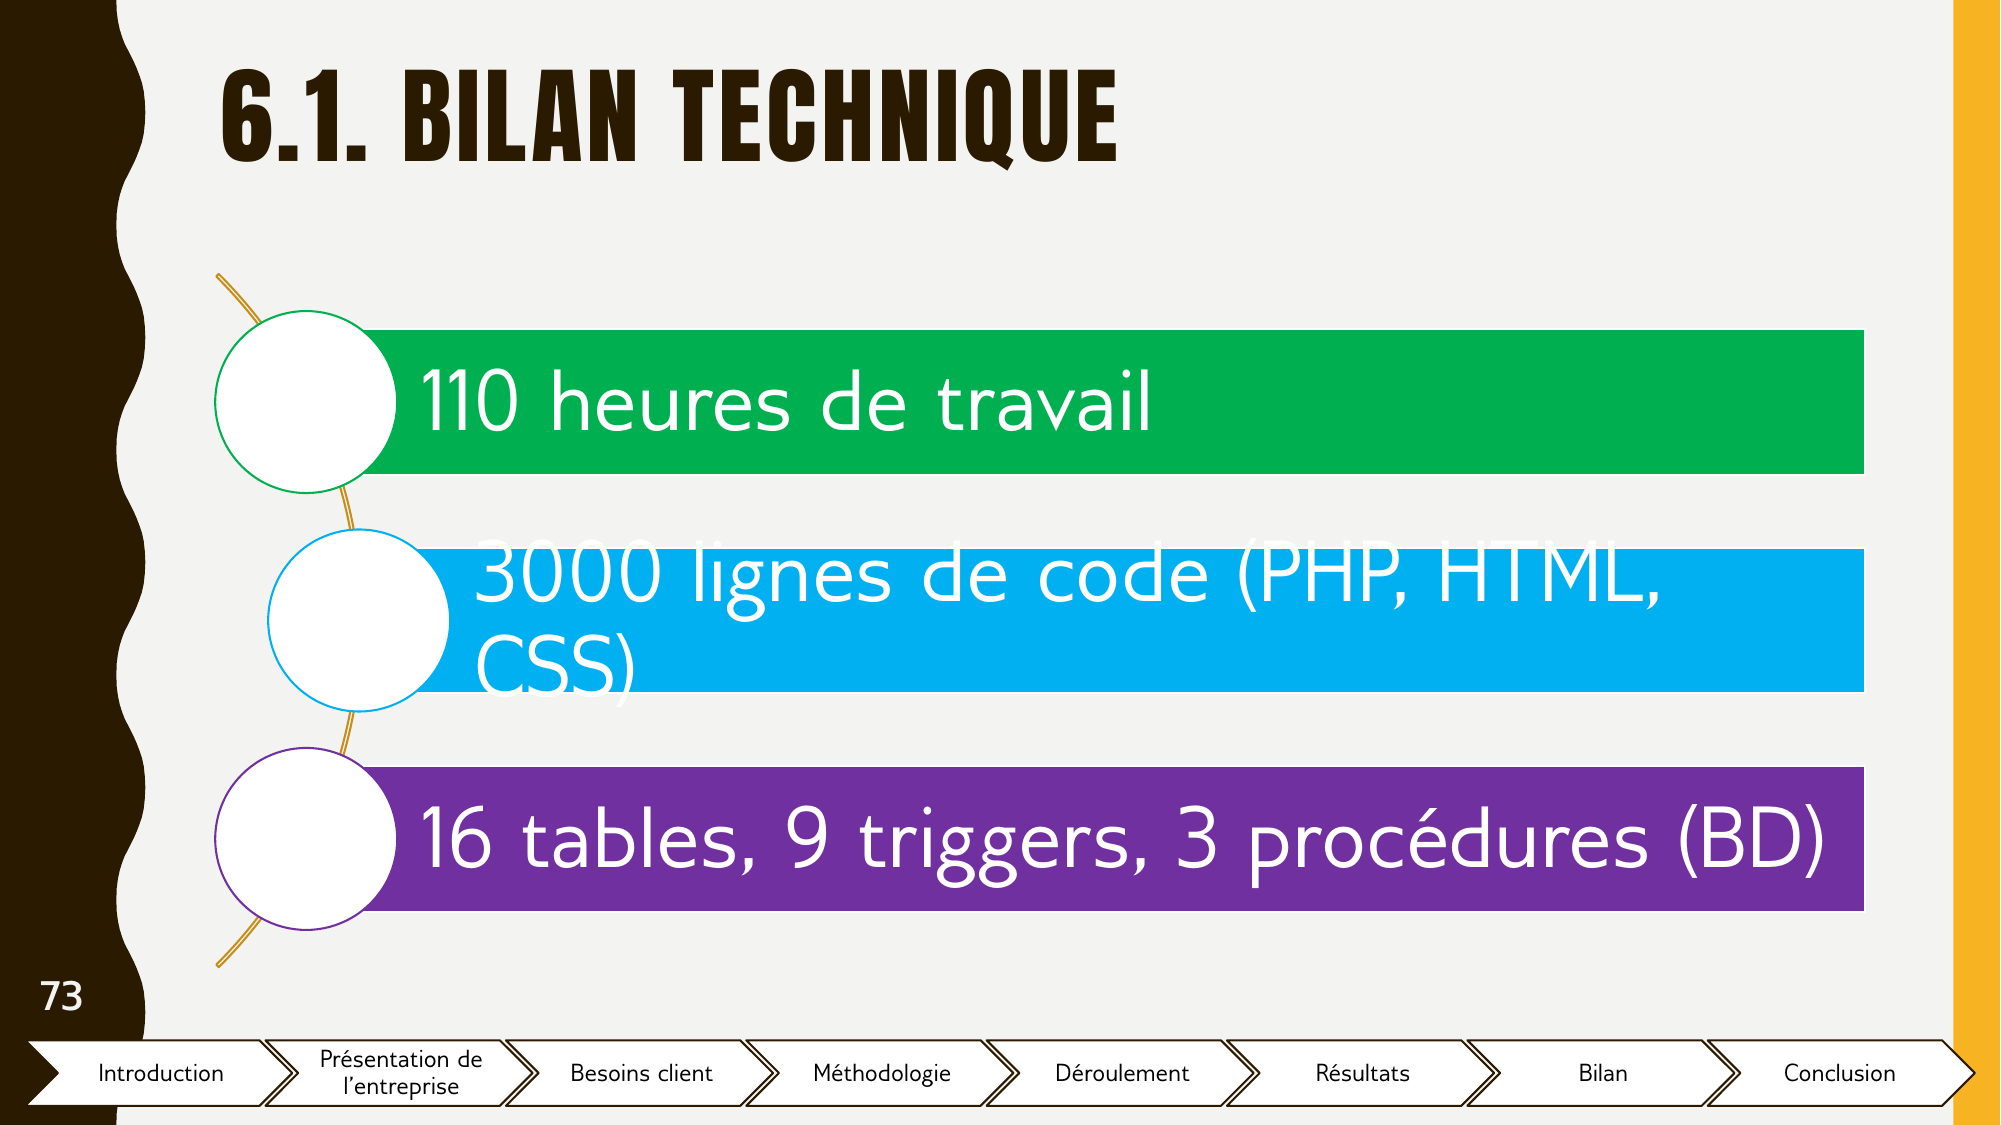

# 6.1. Bilan technique
110 heures de travail
3000 lignes de code (PHP, HTML, CSS)
16 tables, 9 triggers, 3 procédures (BD)
73
Introduction
Présentation de l’entreprise
Besoins client
Méthodologie
Déroulement
Résultats
Bilan
Conclusion